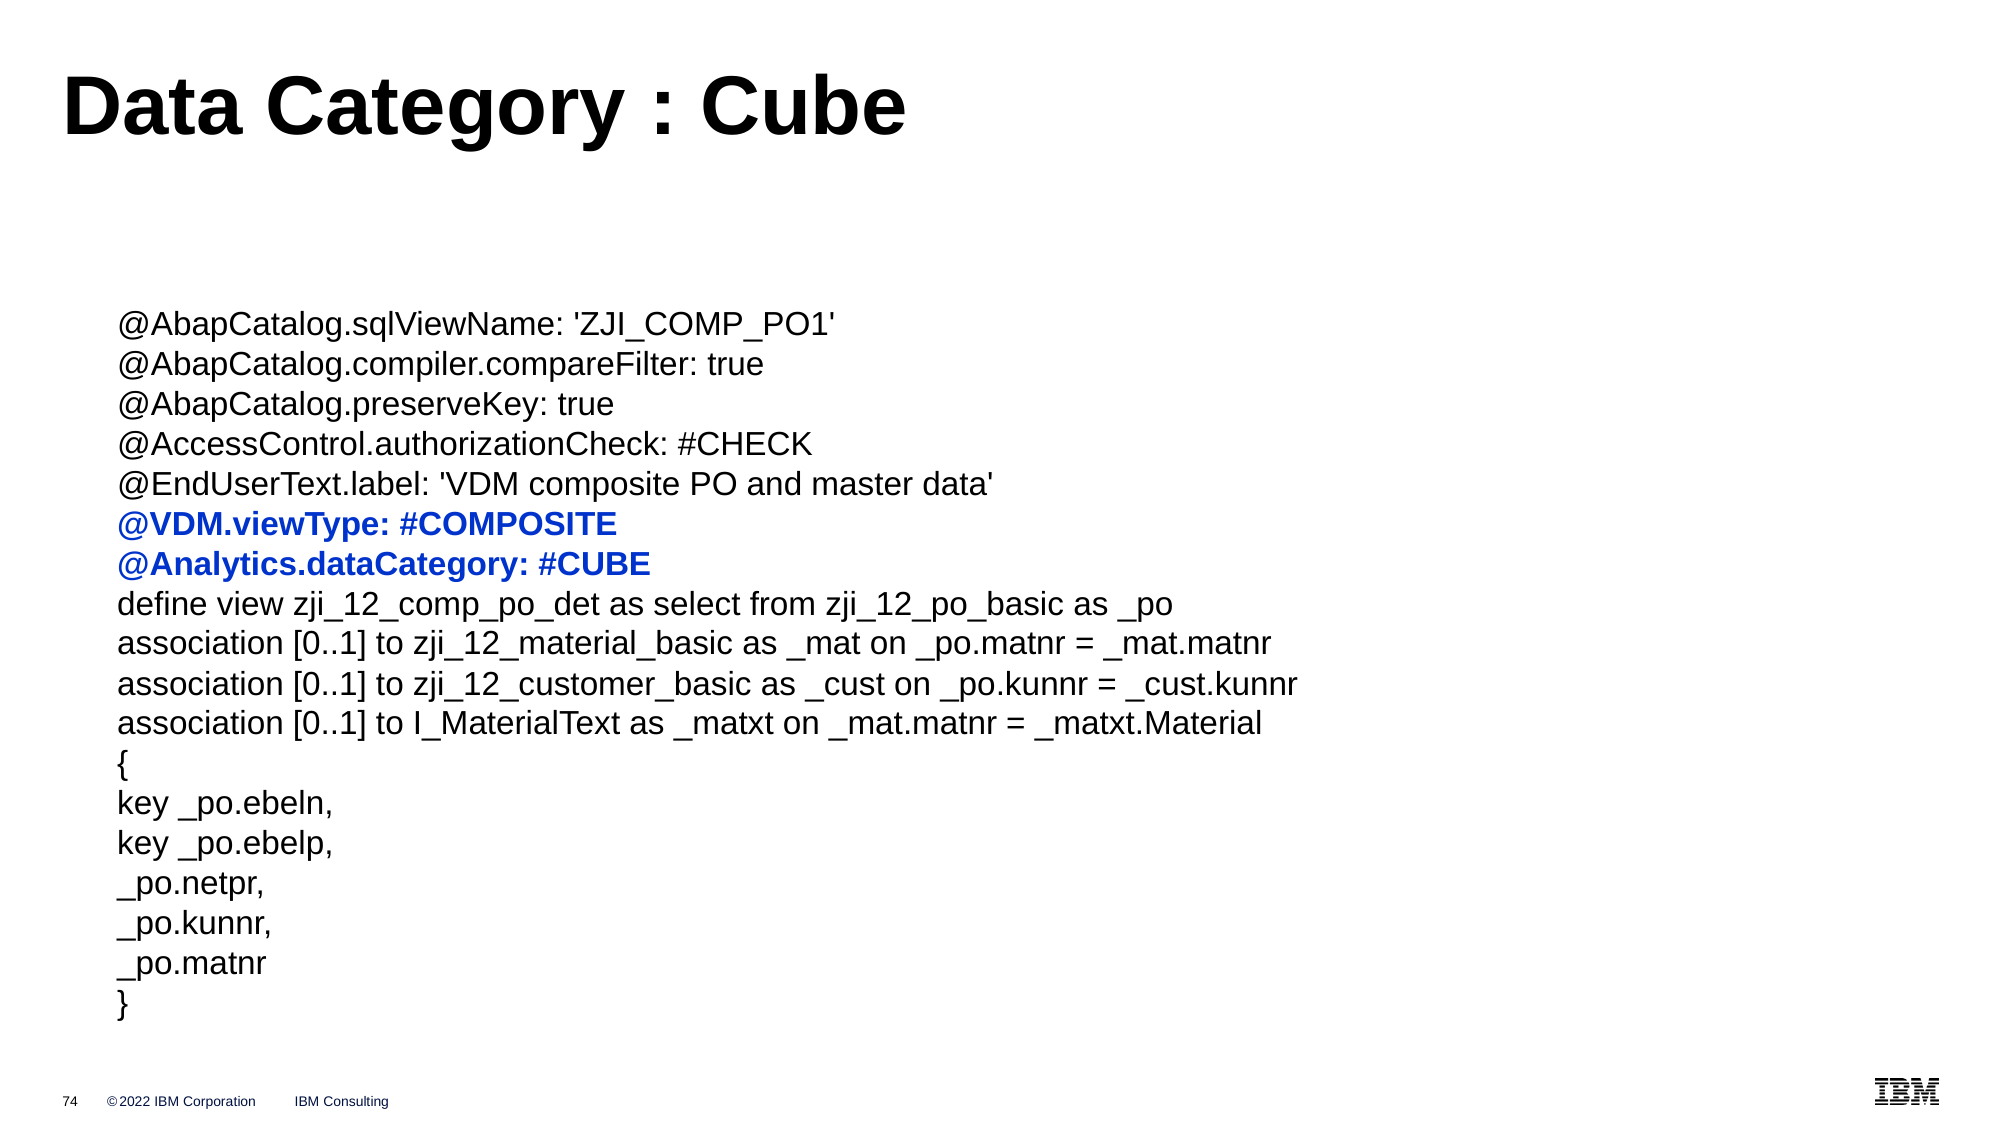

# Data Category : Cube
@AbapCatalog.sqlViewName: 'ZJI_COMP_PO1'
@AbapCatalog.compiler.compareFilter: true
@AbapCatalog.preserveKey: true
@AccessControl.authorizationCheck: #CHECK
@EndUserText.label: 'VDM composite PO and master data'
@VDM.viewType: #COMPOSITE
@Analytics.dataCategory: #CUBE
define view zji_12_comp_po_det as select from zji_12_po_basic as _po
association [0..1] to zji_12_material_basic as _mat on _po.matnr = _mat.matnr
association [0..1] to zji_12_customer_basic as _cust on _po.kunnr = _cust.kunnr
association [0..1] to I_MaterialText as _matxt on _mat.matnr = _matxt.Material
{
key _po.ebeln,
key _po.ebelp,
_po.netpr,
_po.kunnr,
_po.matnr
}